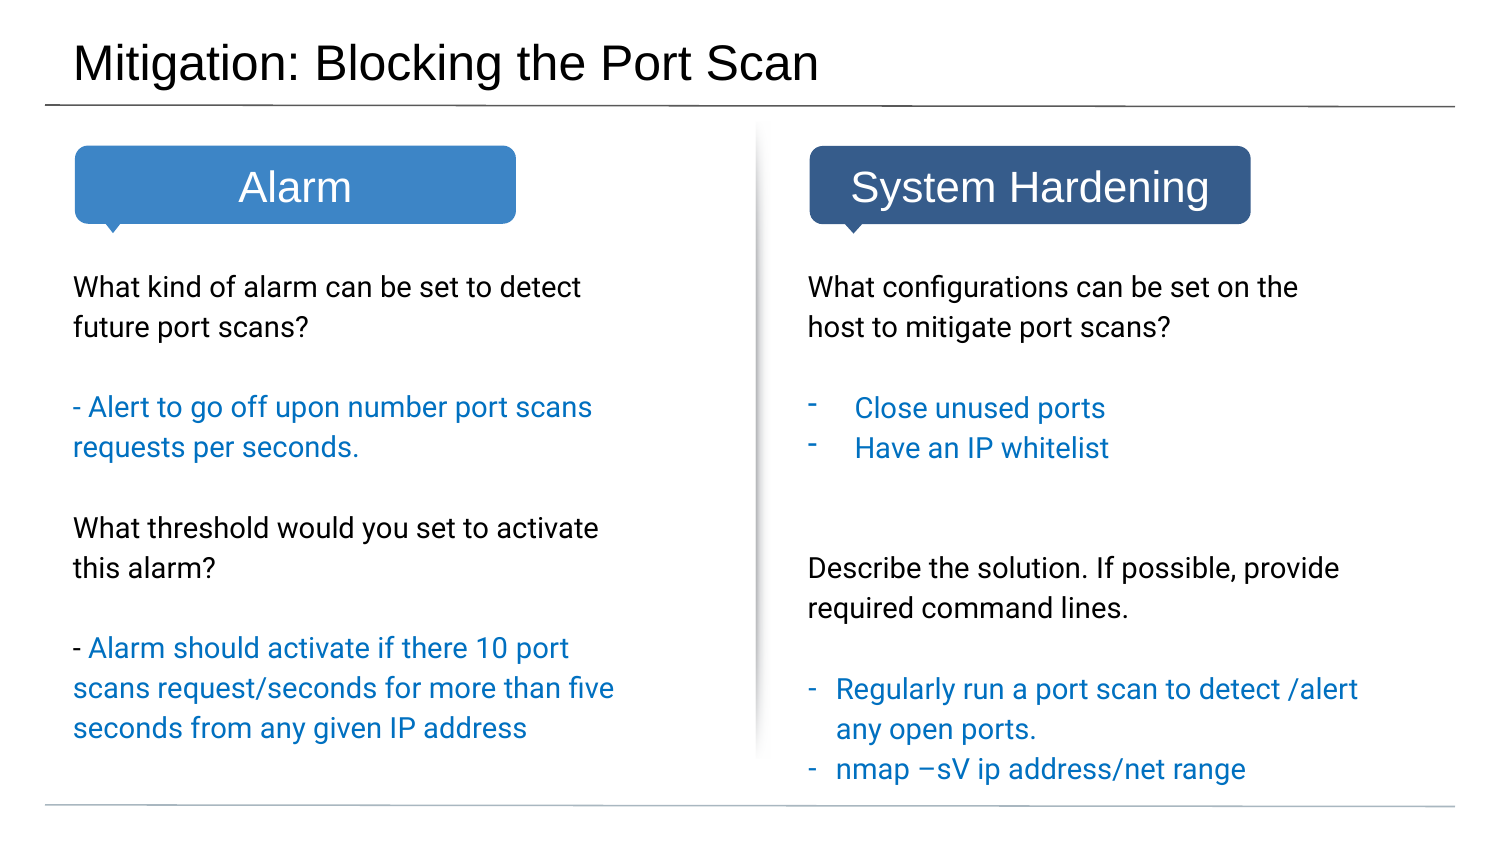

# Mitigation: Blocking the Port Scan
What kind of alarm can be set to detect future port scans?

- Alert to go off upon number port scans requests per seconds.

What threshold would you set to activate this alarm?

- Alarm should activate if there 10 port scans request/seconds for more than five seconds from any given IP address
What configurations can be set on the host to mitigate port scans?

Close unused ports
Have an IP whitelist

Describe the solution. If possible, provide required command lines.

Regularly run a port scan to detect /alert any open ports.
nmap –sV ip address/net range